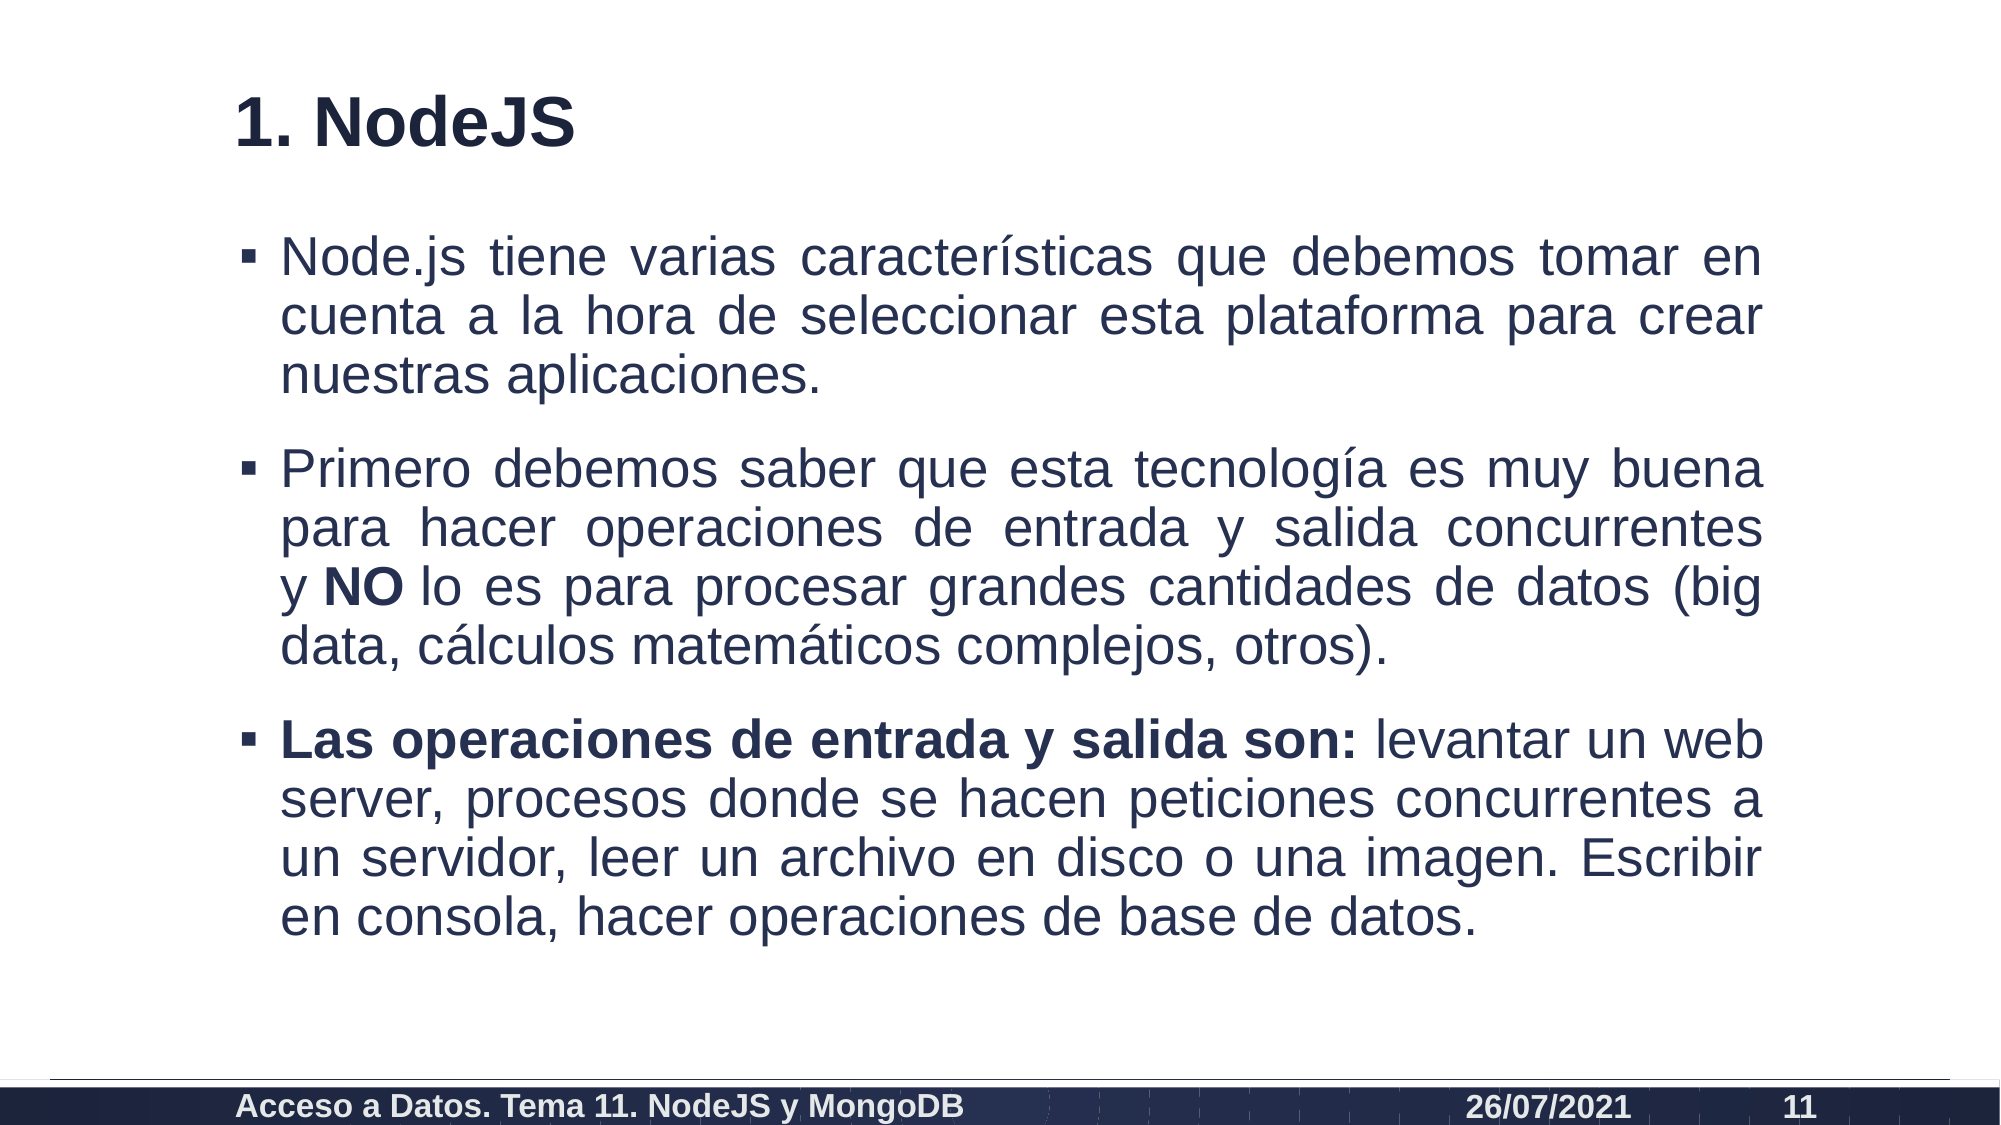

# 1. NodeJS
Node.js tiene varias características que debemos tomar en cuenta a la hora de seleccionar esta plataforma para crear nuestras aplicaciones.
Primero debemos saber que esta tecnología es muy buena para hacer operaciones de entrada y salida concurrentes y NO lo es para procesar grandes cantidades de datos (big data, cálculos matemáticos complejos, otros).
Las operaciones de entrada y salida son: levantar un web server, procesos donde se hacen peticiones concurrentes a un servidor, leer un archivo en disco o una imagen. Escribir en consola, hacer operaciones de base de datos.

Acceso a Datos. Tema 11. NodeJS y MongoDB
26/07/2021
11